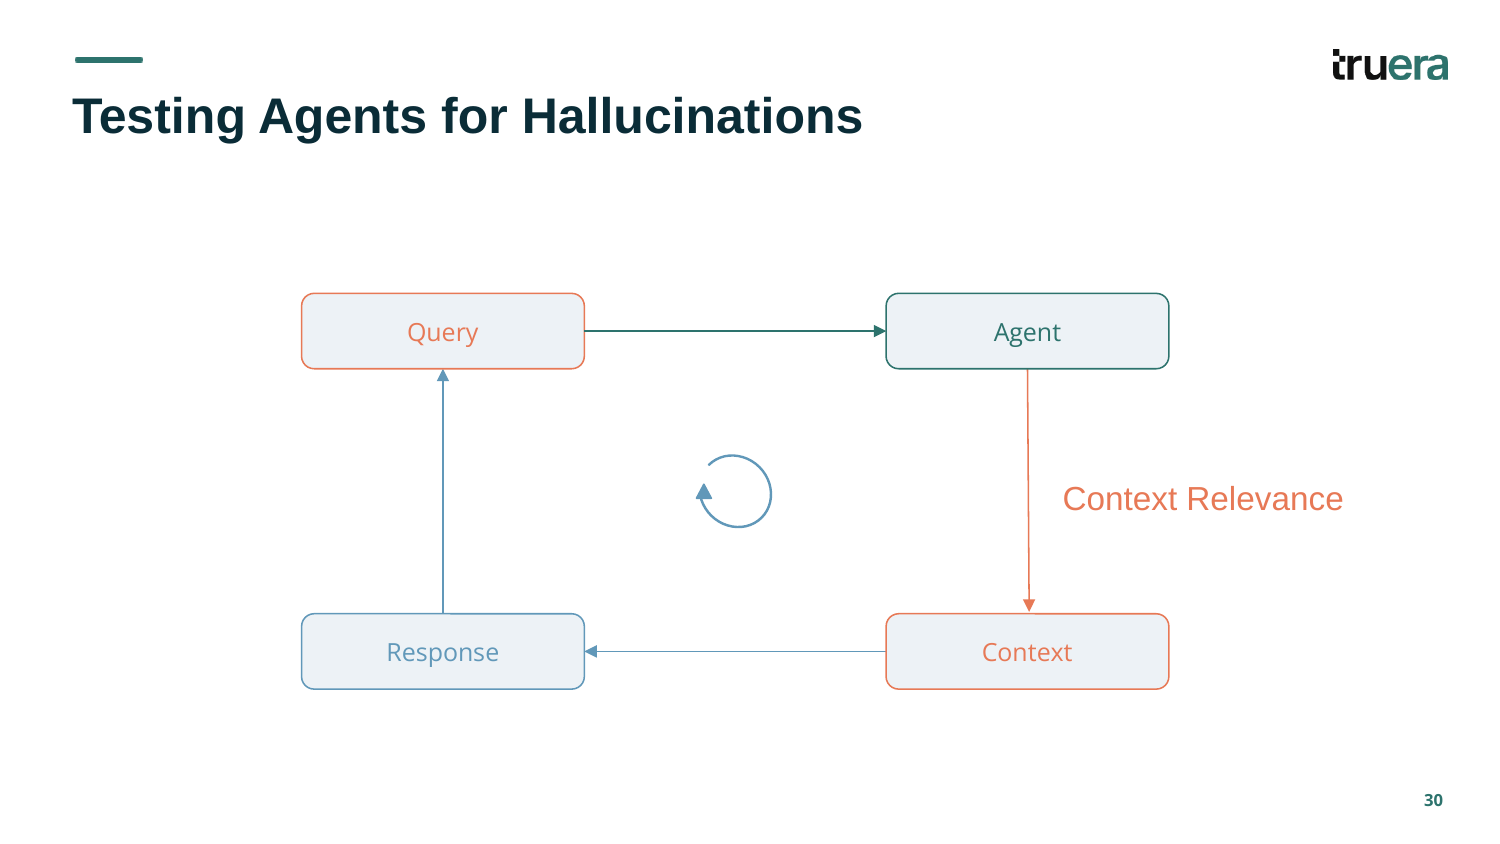

# Testing Agents for Hallucinations

Agent
Query

Context Relevance
Response
Context
30